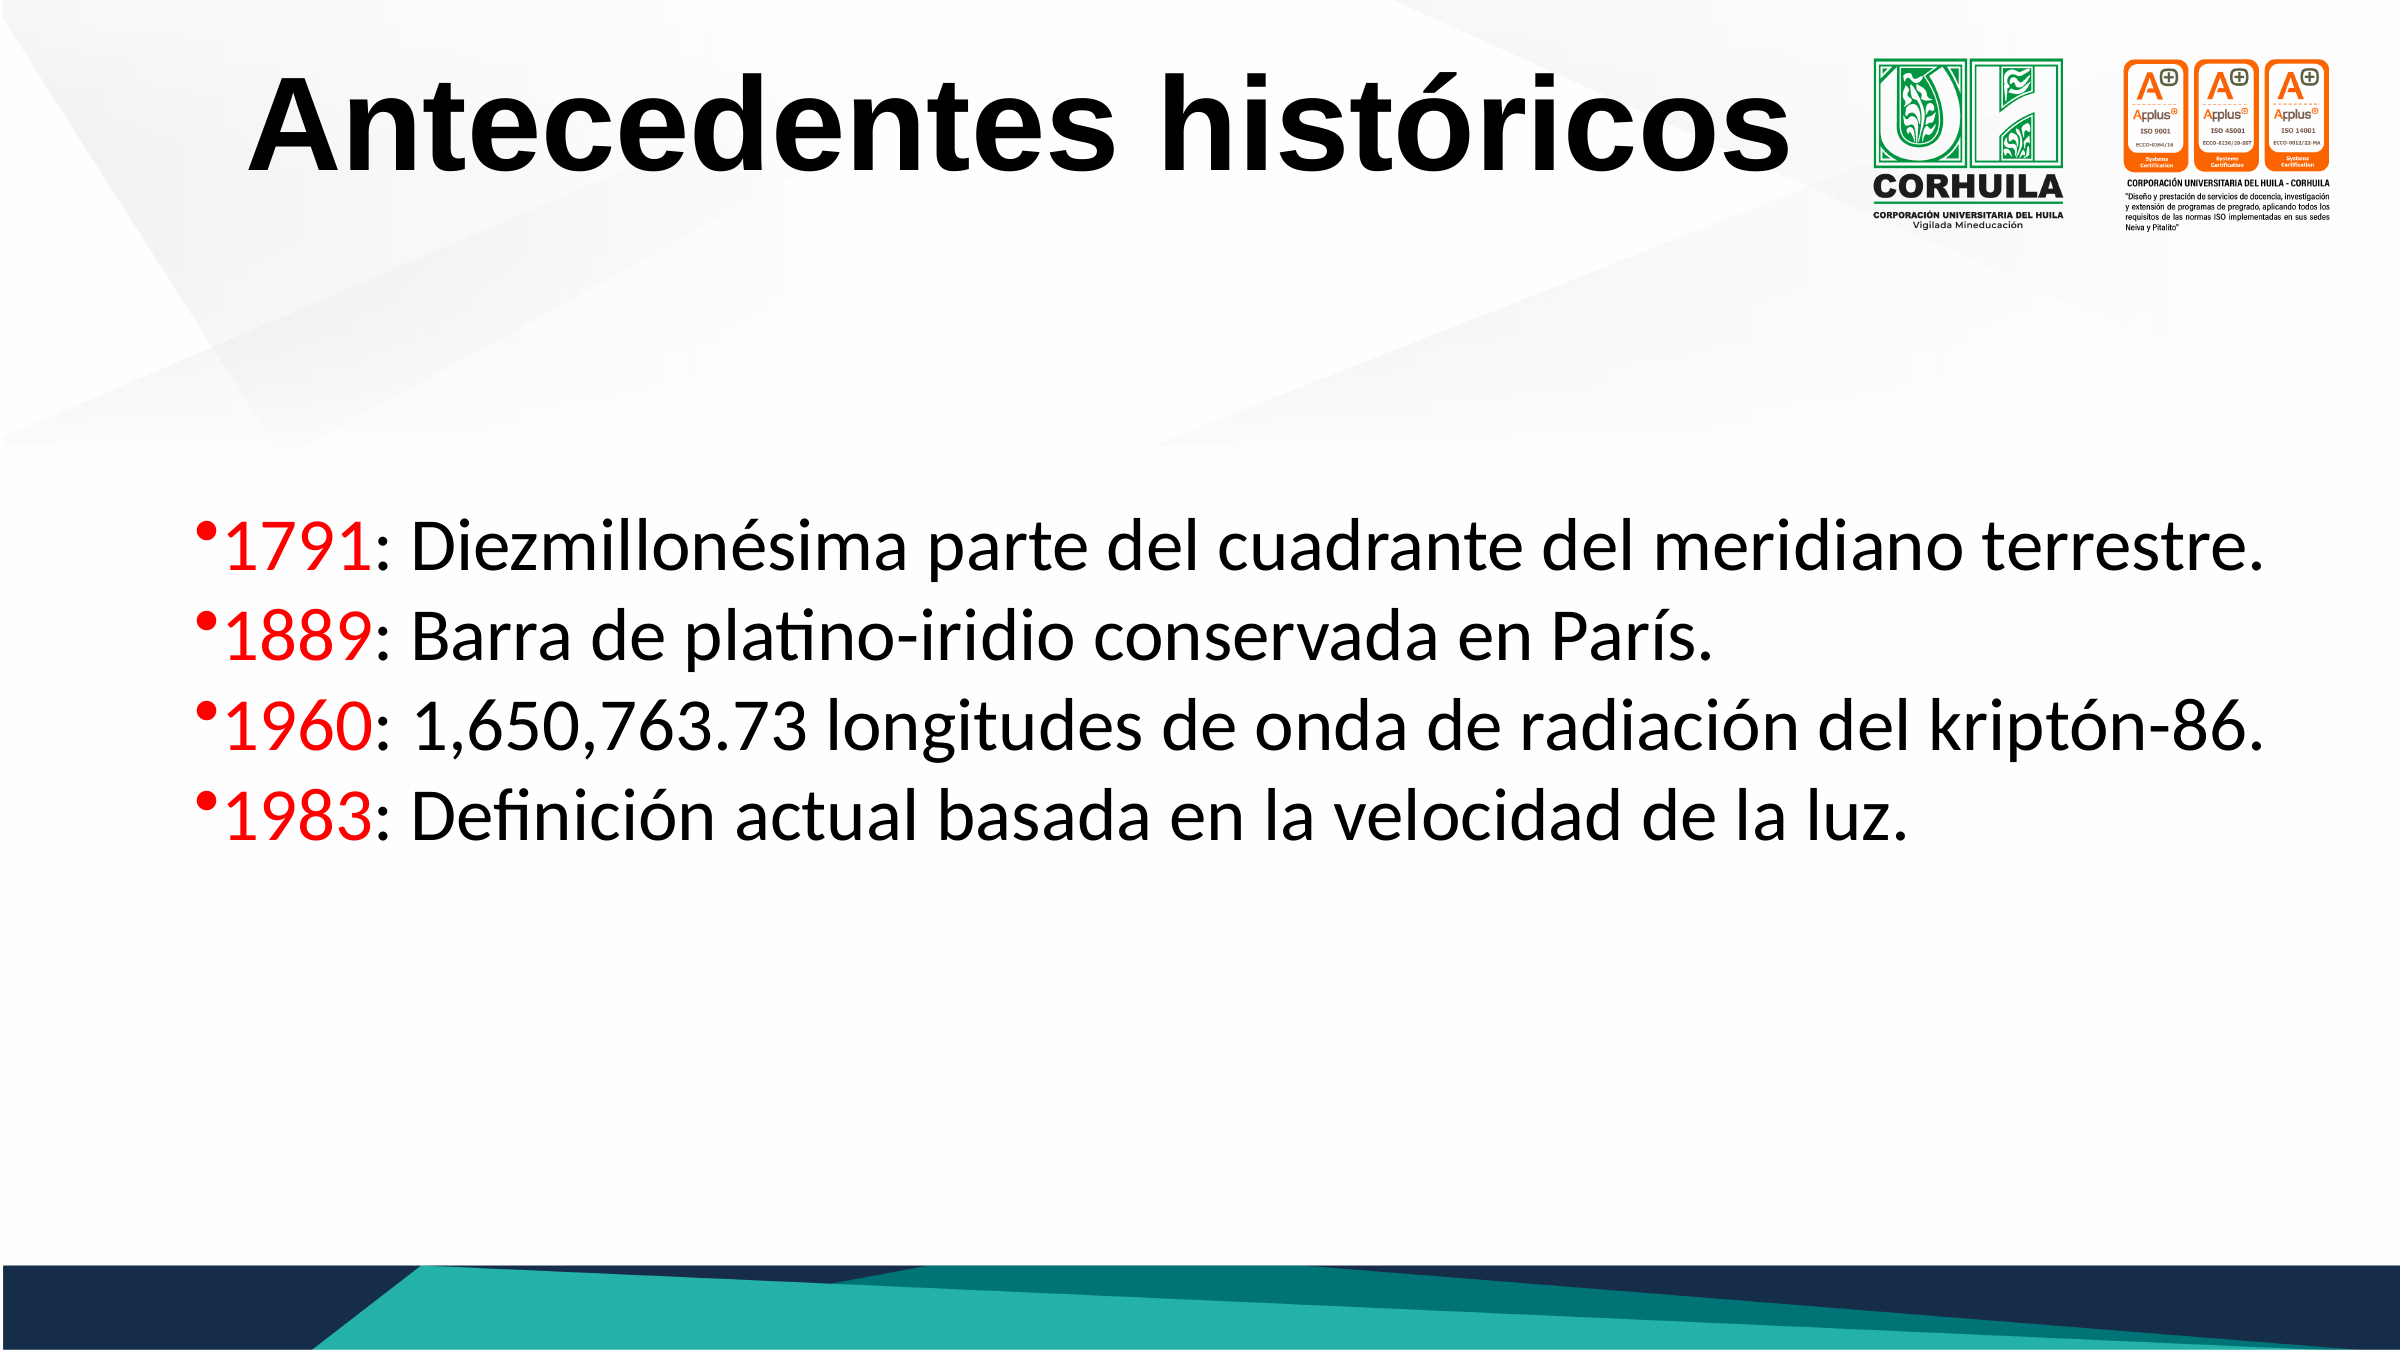

Antecedentes históricos
1791: Diezmillonésima parte del cuadrante del meridiano terrestre.
1889: Barra de platino-iridio conservada en París.
1960: 1,650,763.73 longitudes de onda de radiación del kriptón-86.
1983: Definición actual basada en la velocidad de la luz.